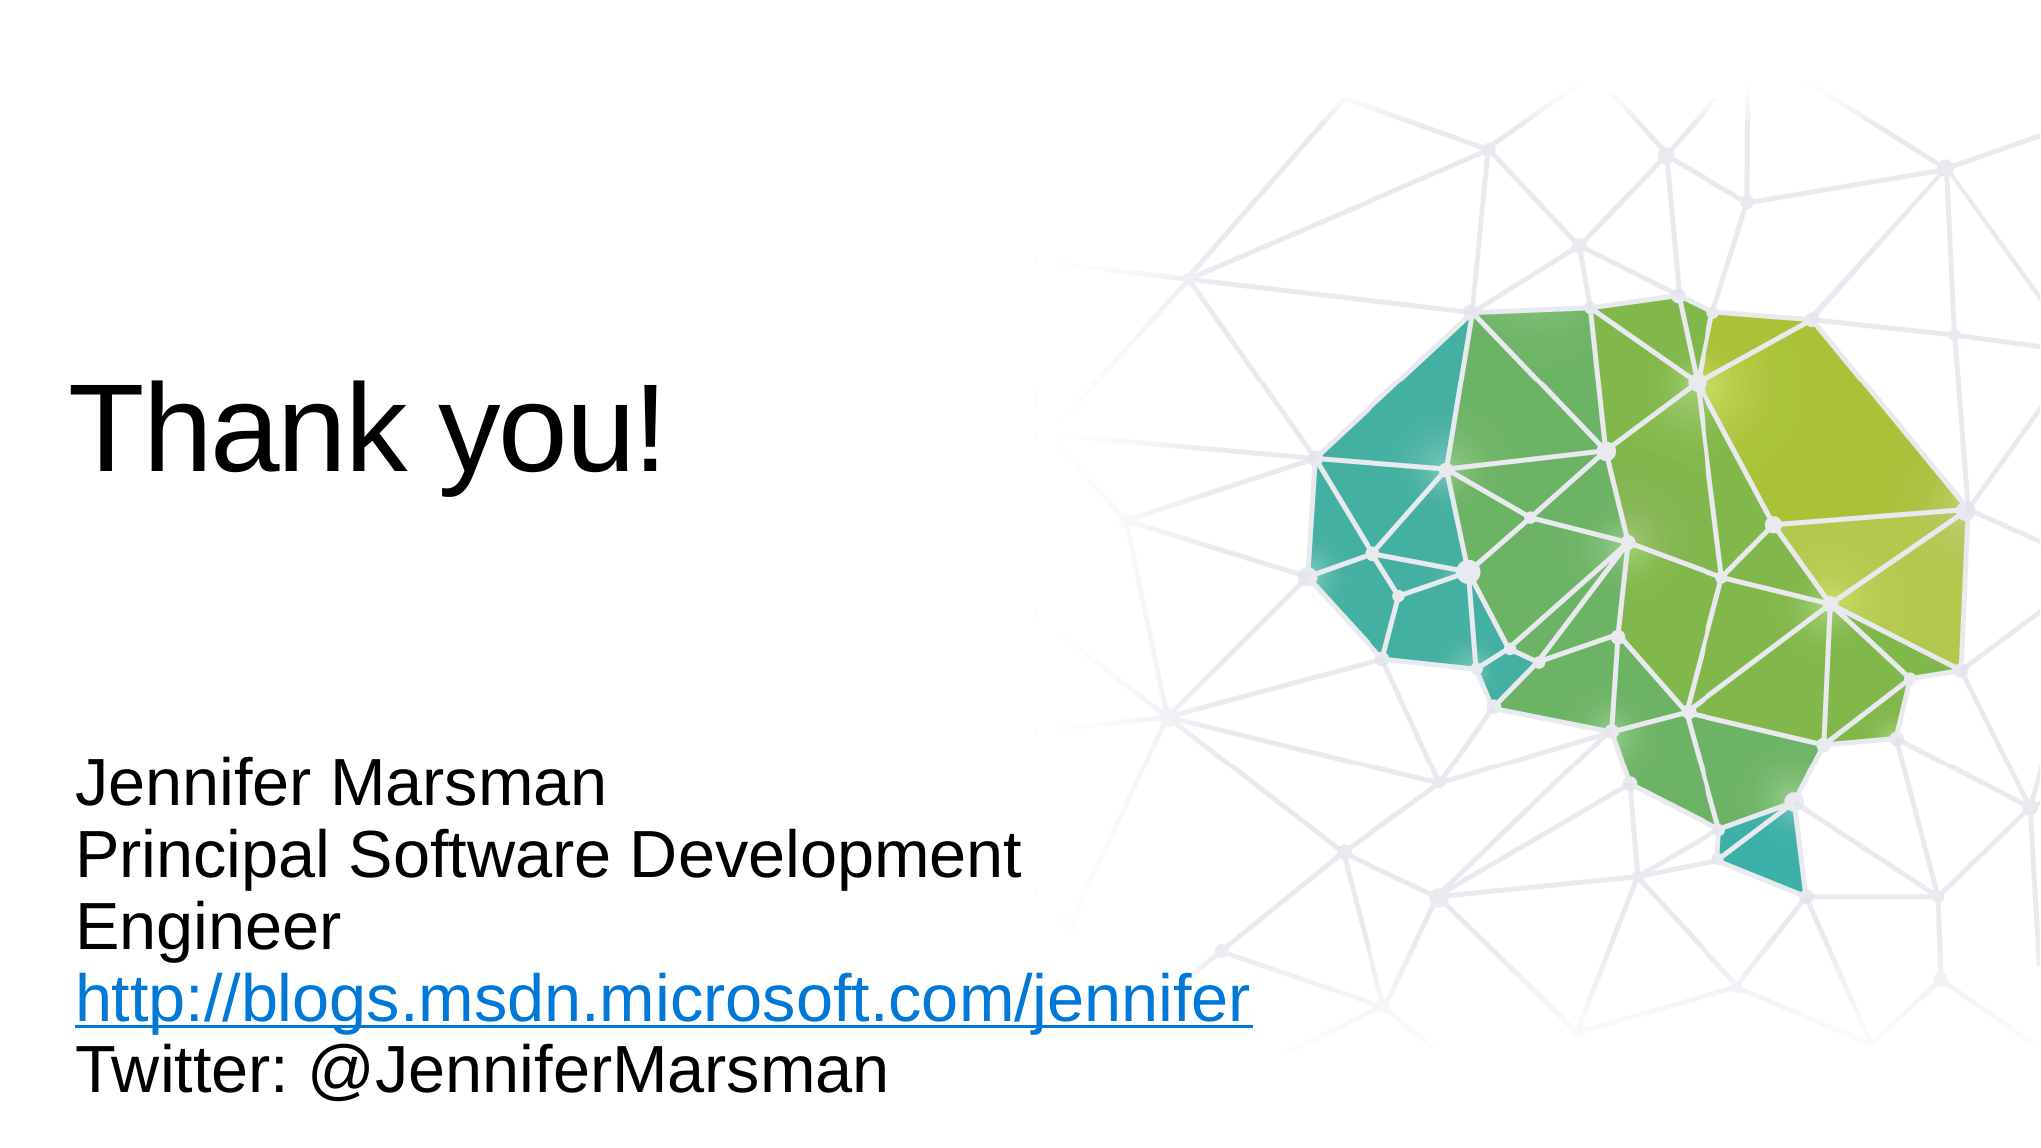

# Thank you!
Jennifer Marsman
Principal Software Development Engineer
http://blogs.msdn.microsoft.com/jennifer
Twitter: @JenniferMarsman